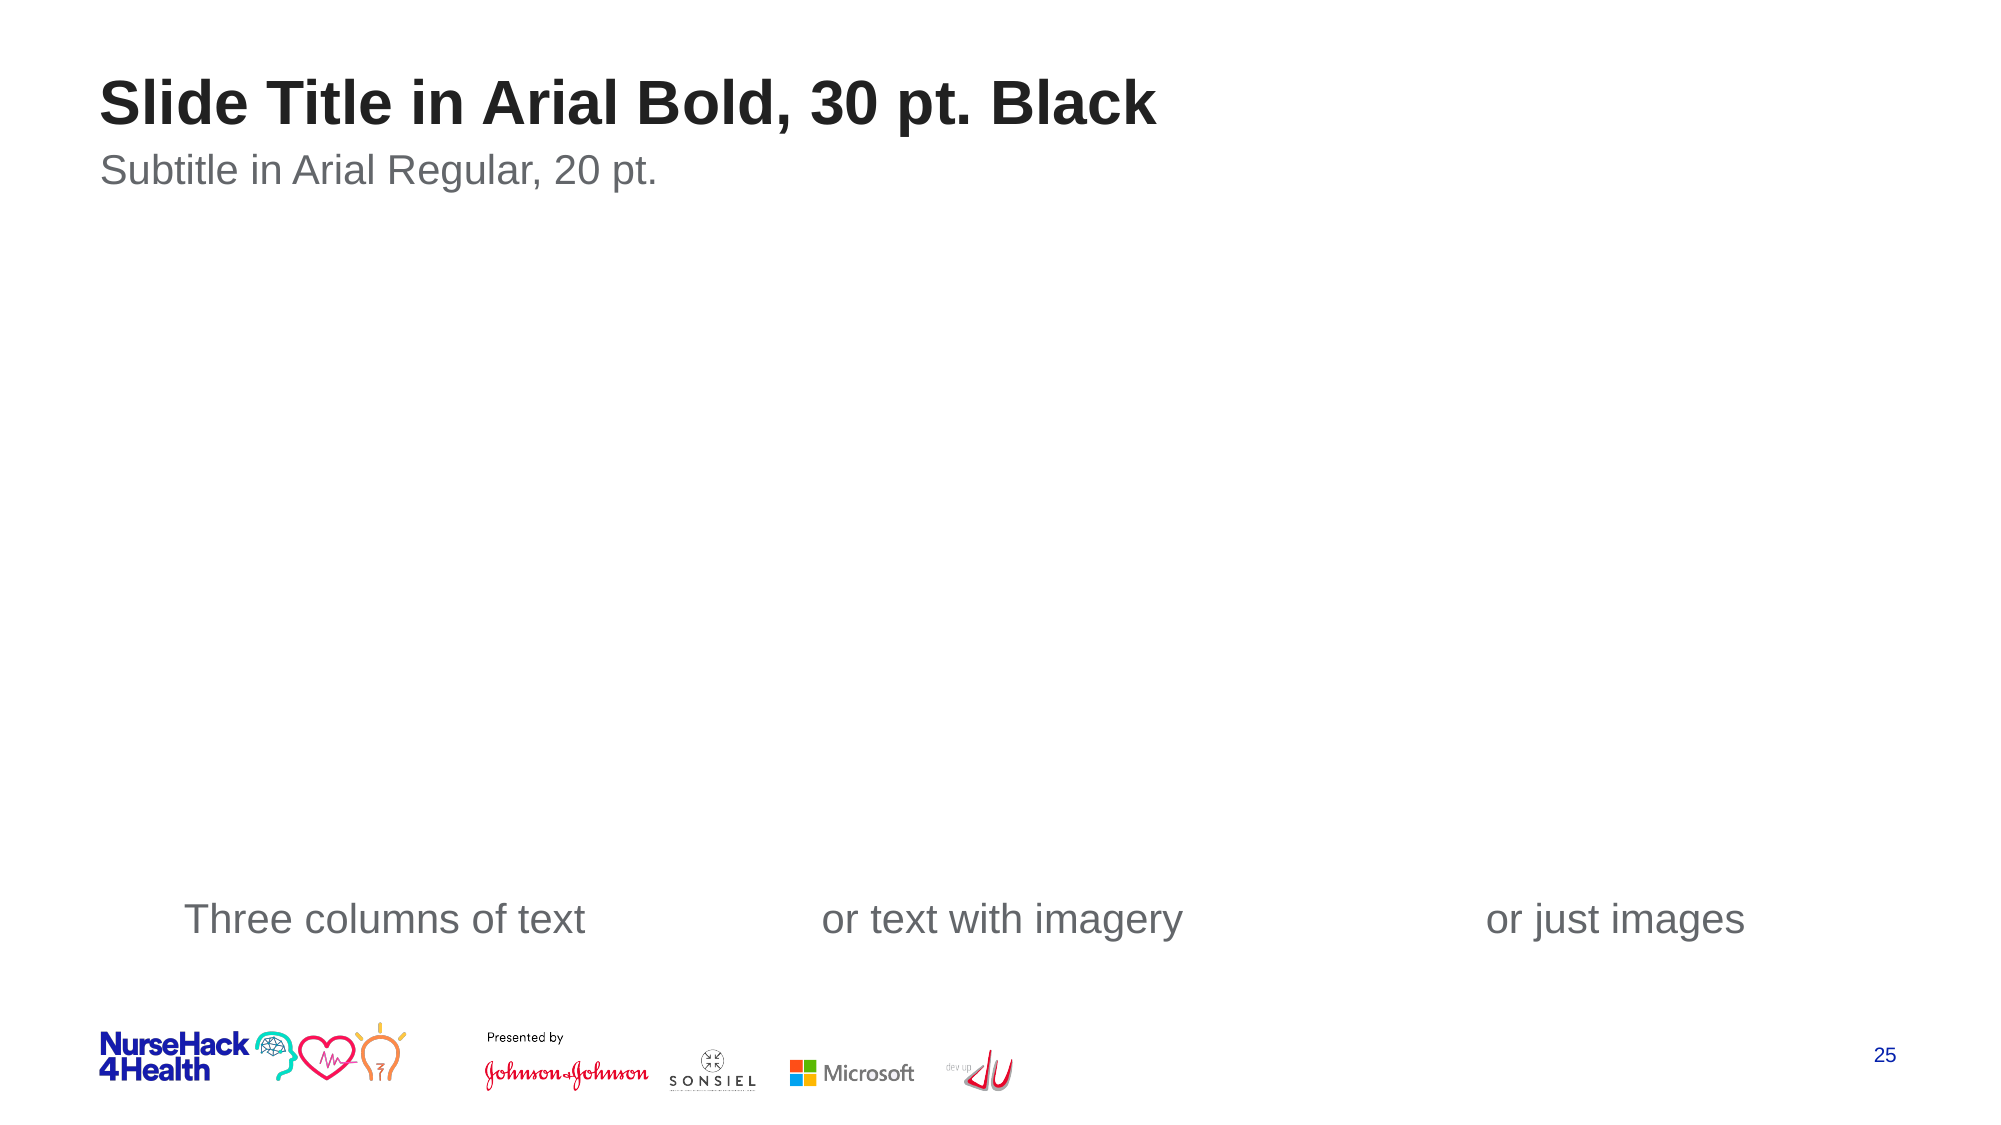

# Slide Title in Arial Bold, 30 pt. Black
Subtitle in Arial Regular, 20 pt.

Three columns of text

or text with imagery

or just images

25